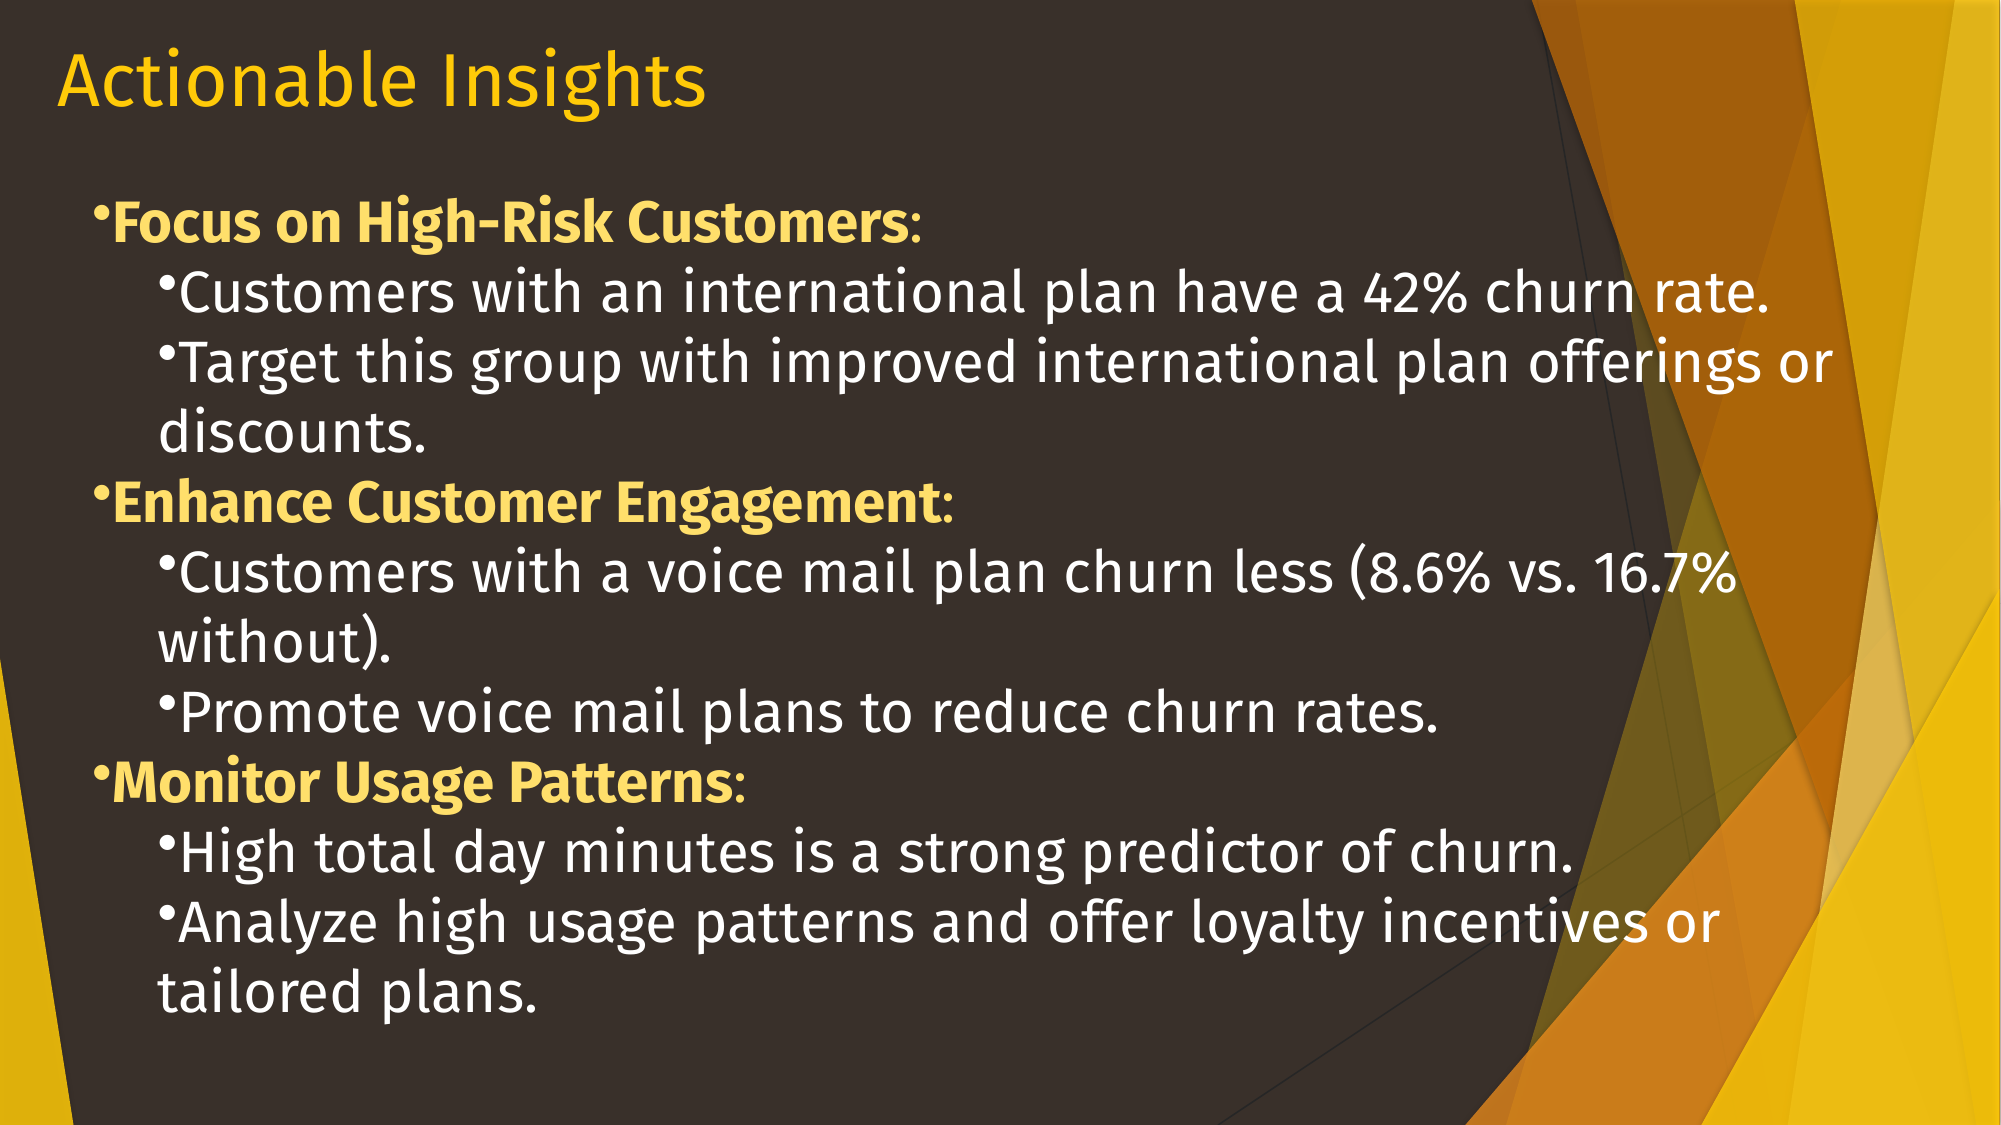

# Actionable Insights
Focus on High-Risk Customers:
Customers with an international plan have a 42% churn rate.
Target this group with improved international plan offerings or discounts.
Enhance Customer Engagement:
Customers with a voice mail plan churn less (8.6% vs. 16.7% without).
Promote voice mail plans to reduce churn rates.
Monitor Usage Patterns:
High total day minutes is a strong predictor of churn.
Analyze high usage patterns and offer loyalty incentives or tailored plans.